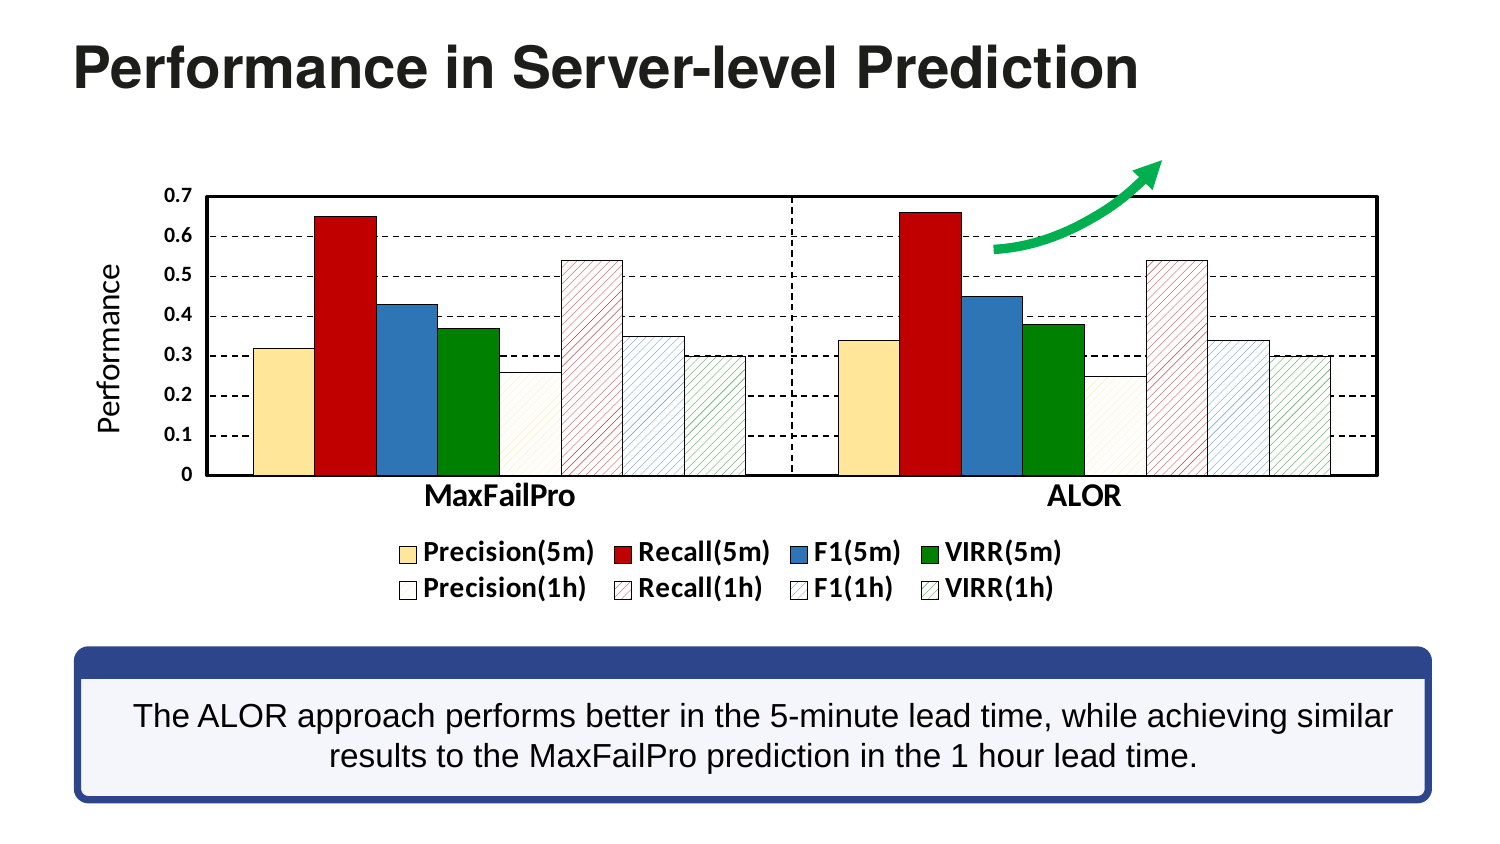

# Performance in Server-level Prediction

### Chart

| Category | Precision(5m) | Recall(5m) | F1(5m) | VIRR(5m) | Precision(1h) | Recall(1h) | F1(1h) | VIRR(1h) |
|---|---|---|---|---|---|---|---|---|
| MaxFailPro | 0.32 | 0.65 | 0.43 | 0.37 | 0.26 | 0.54 | 0.35 | 0.3 |
| ALOR | 0.34 | 0.66 | 0.45 | 0.38 | 0.25 | 0.54 | 0.34 | 0.3 |

The ALOR approach performs better in the 5-minute lead time, while achieving similar results to the MaxFailPro prediction in the 1 hour lead time.